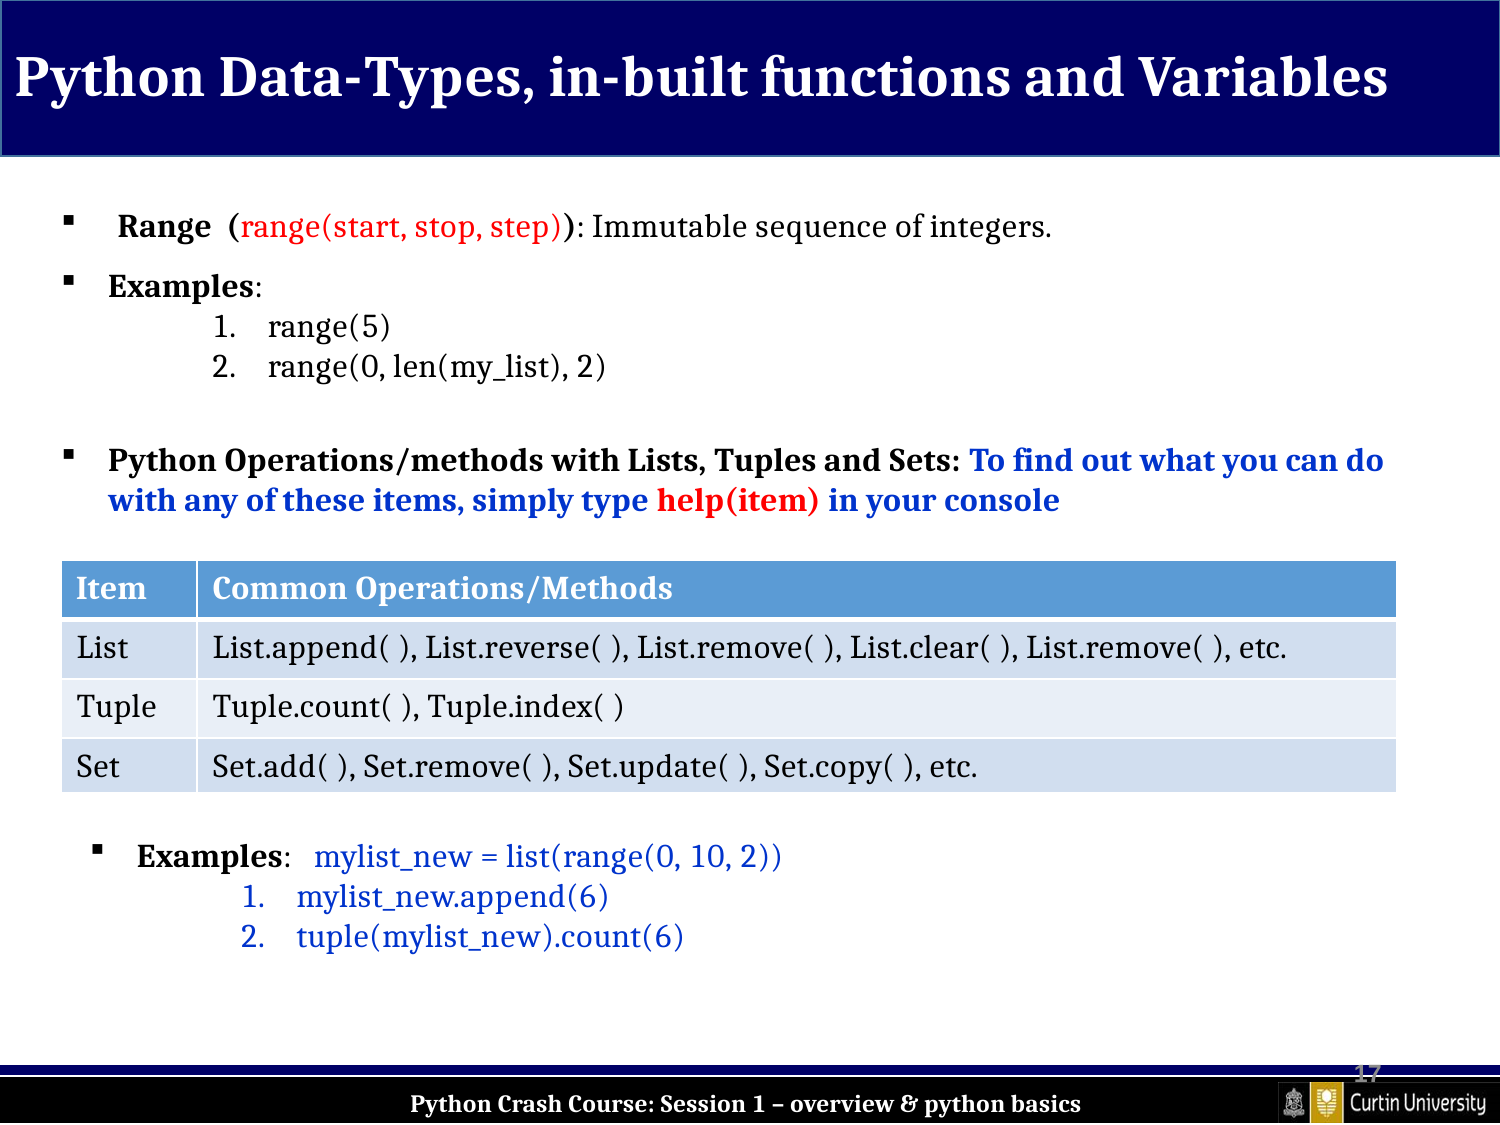

Python Data-Types, in-built functions and Variables
Range  (range(start, stop, step)): Immutable sequence of integers.

Examples:
range(5)
range(0, len(my_list), 2)
Python Operations/methods with Lists, Tuples and Sets: To find out what you can do with any of these items, simply type help(item) in your console
| Item | Common Operations/Methods |
| --- | --- |
| List | List.append( ), List.reverse( ), List.remove( ), List.clear( ), List.remove( ), etc. |
| Tuple | Tuple.count( ), Tuple.index( ) |
| Set | Set.add( ), Set.remove( ), Set.update( ), Set.copy( ), etc. |
Examples:   mylist_new = list(range(0, 10, 2))
mylist_new.append(6)
tuple(mylist_new).count(6)
17
Python Crash Course: Session 1 – overview & python basics